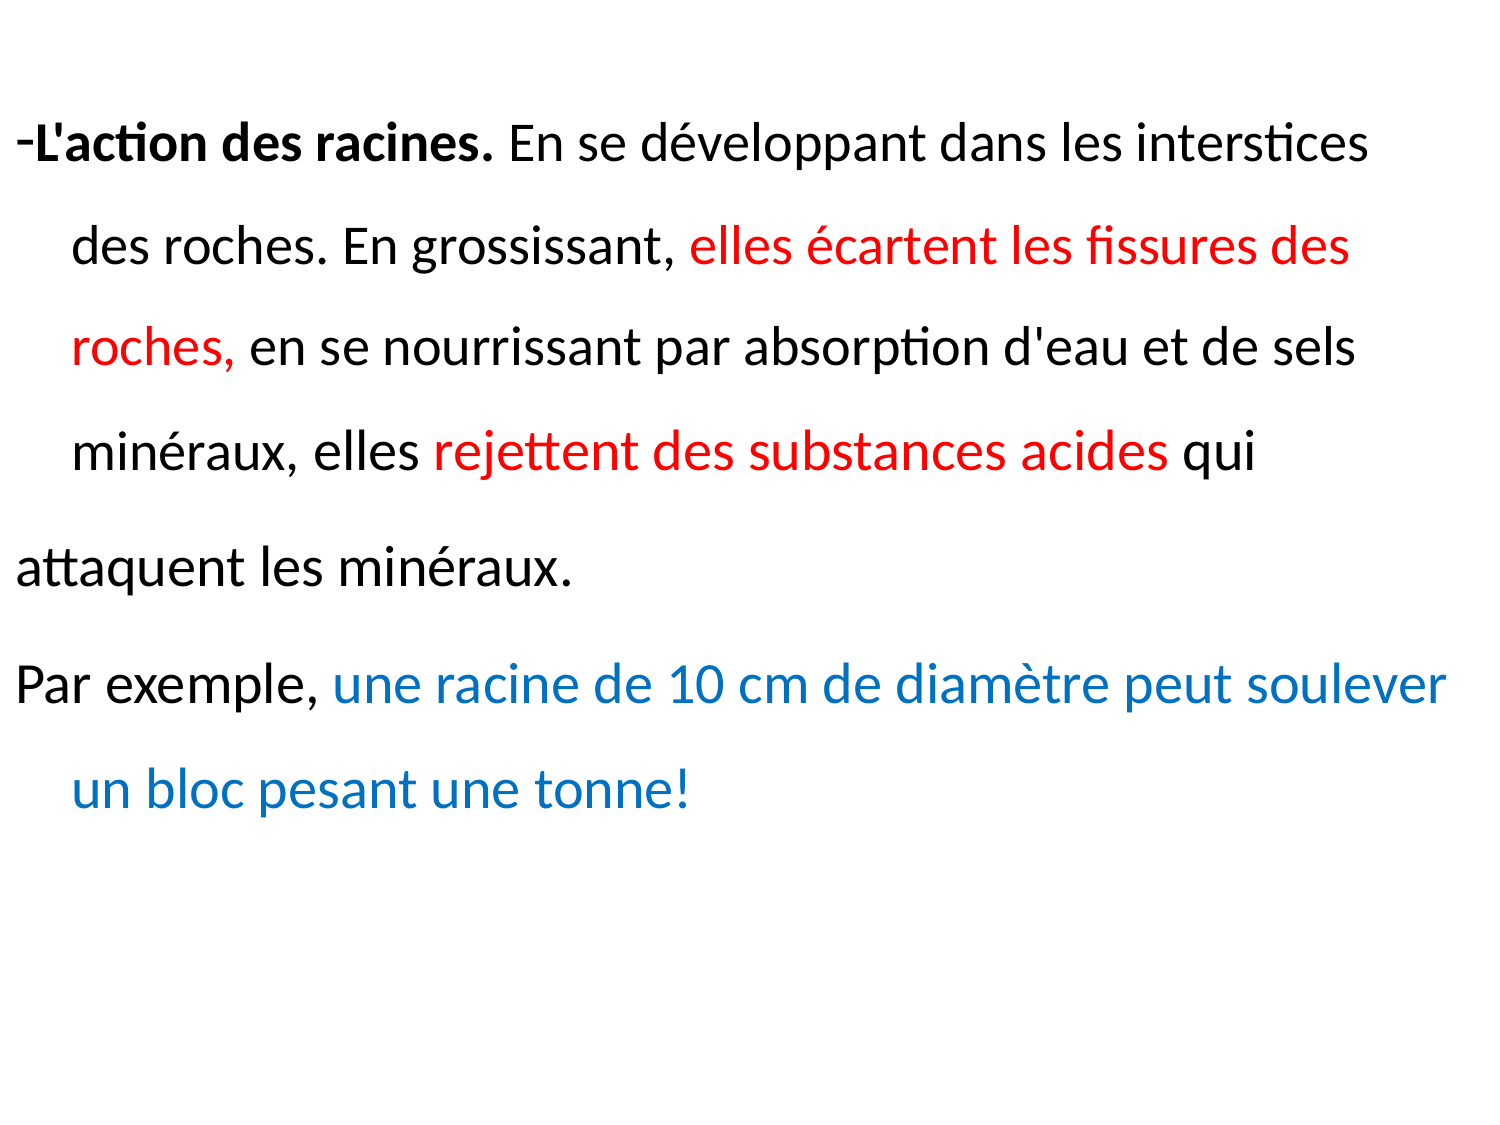

-L'action des racines. En se développant dans les interstices des roches. En grossissant, elles écartent les fissures des roches, en se nourrissant par absorption d'eau et de sels minéraux, elles rejettent des substances acides qui
attaquent les minéraux.
Par exemple, une racine de 10 cm de diamètre peut soulever un bloc pesant une tonne!